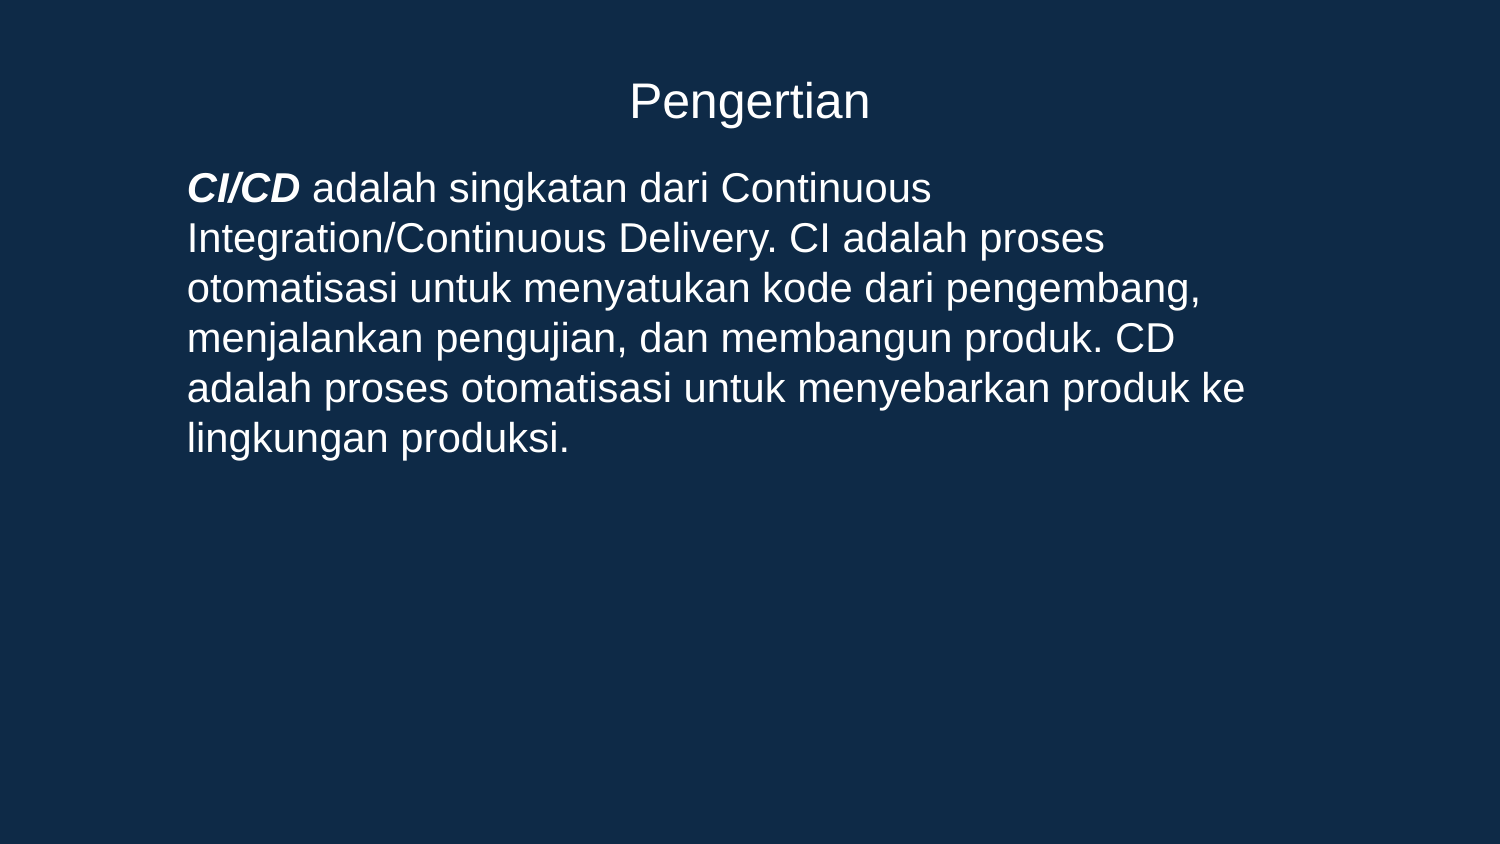

# Pengertian
CI/CD adalah singkatan dari Continuous Integration/Continuous Delivery. CI adalah proses otomatisasi untuk menyatukan kode dari pengembang, menjalankan pengujian, dan membangun produk. CD adalah proses otomatisasi untuk menyebarkan produk ke lingkungan produksi.